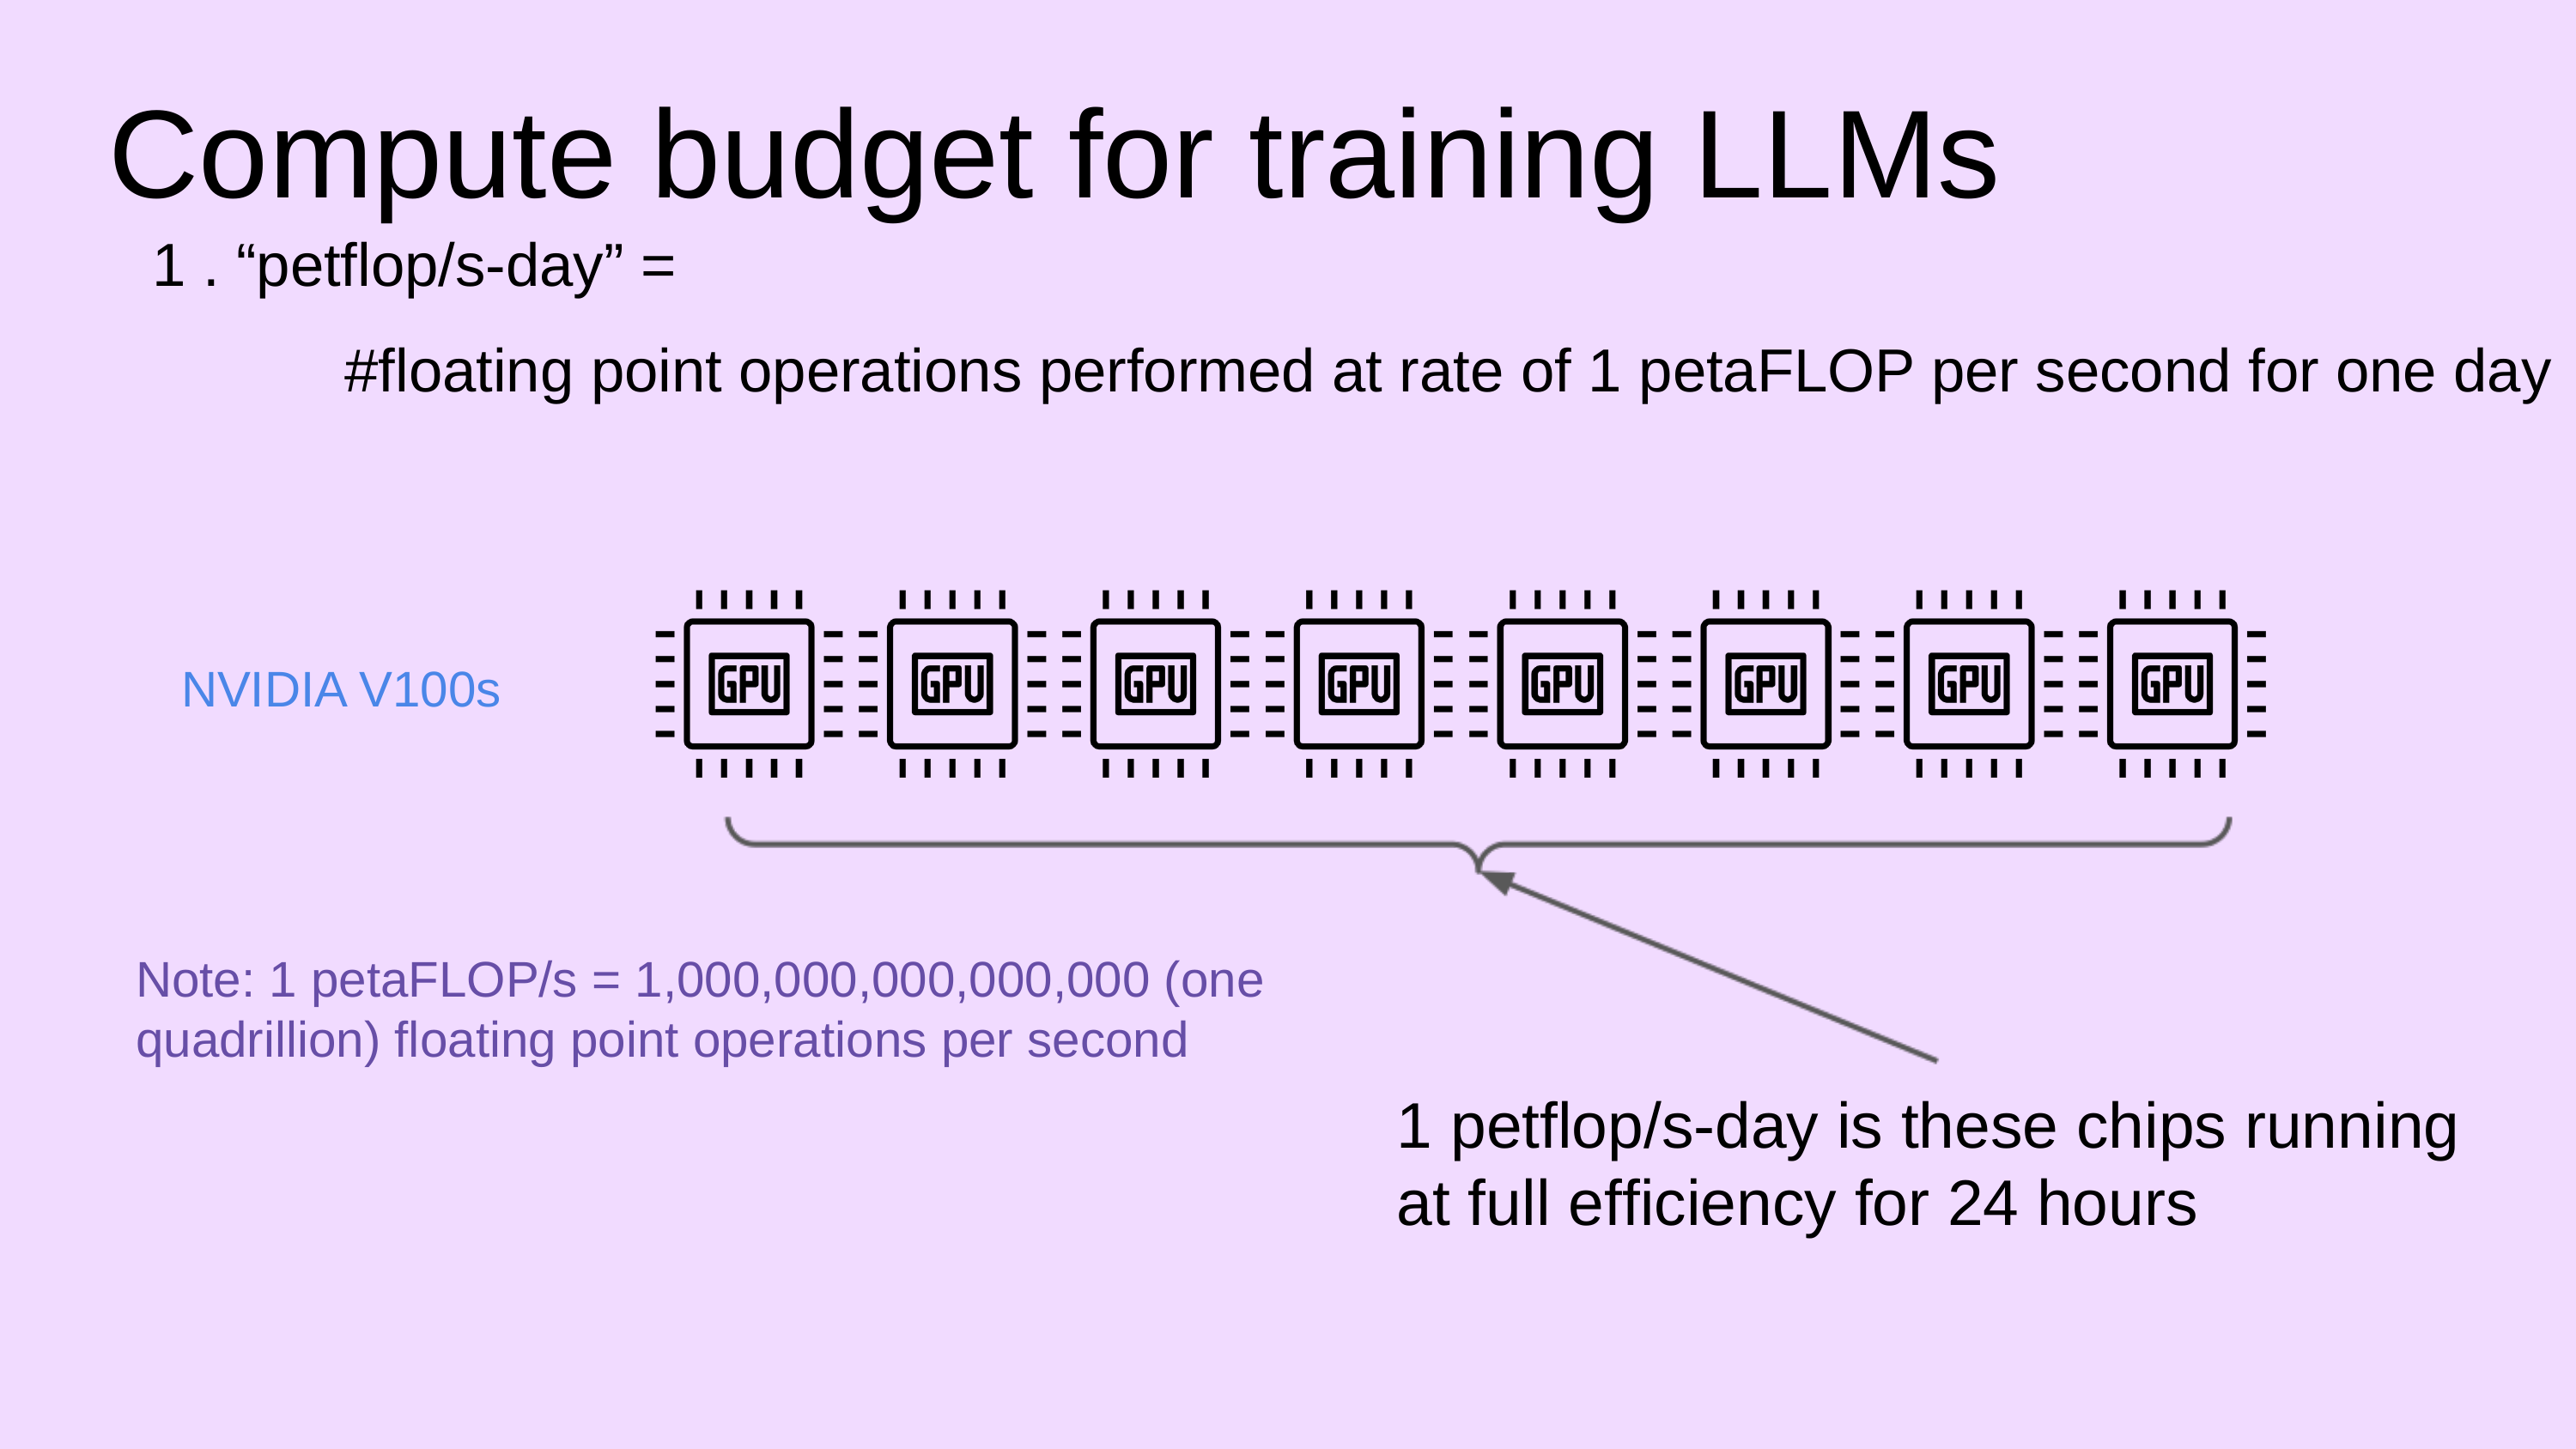

Compute budget for training LLMs
1 . “petflop/s-day” =
#floating point operations performed at rate of 1 petaFLOP per second for one day

NVIDIA V100s

Note: 1 petaFLOP/s = 1,000,000,000,000,000 (one quadrillion) ﬂoating point operations per second
1 petflop/s-day is these chips running at full efﬁciency for 24 hours